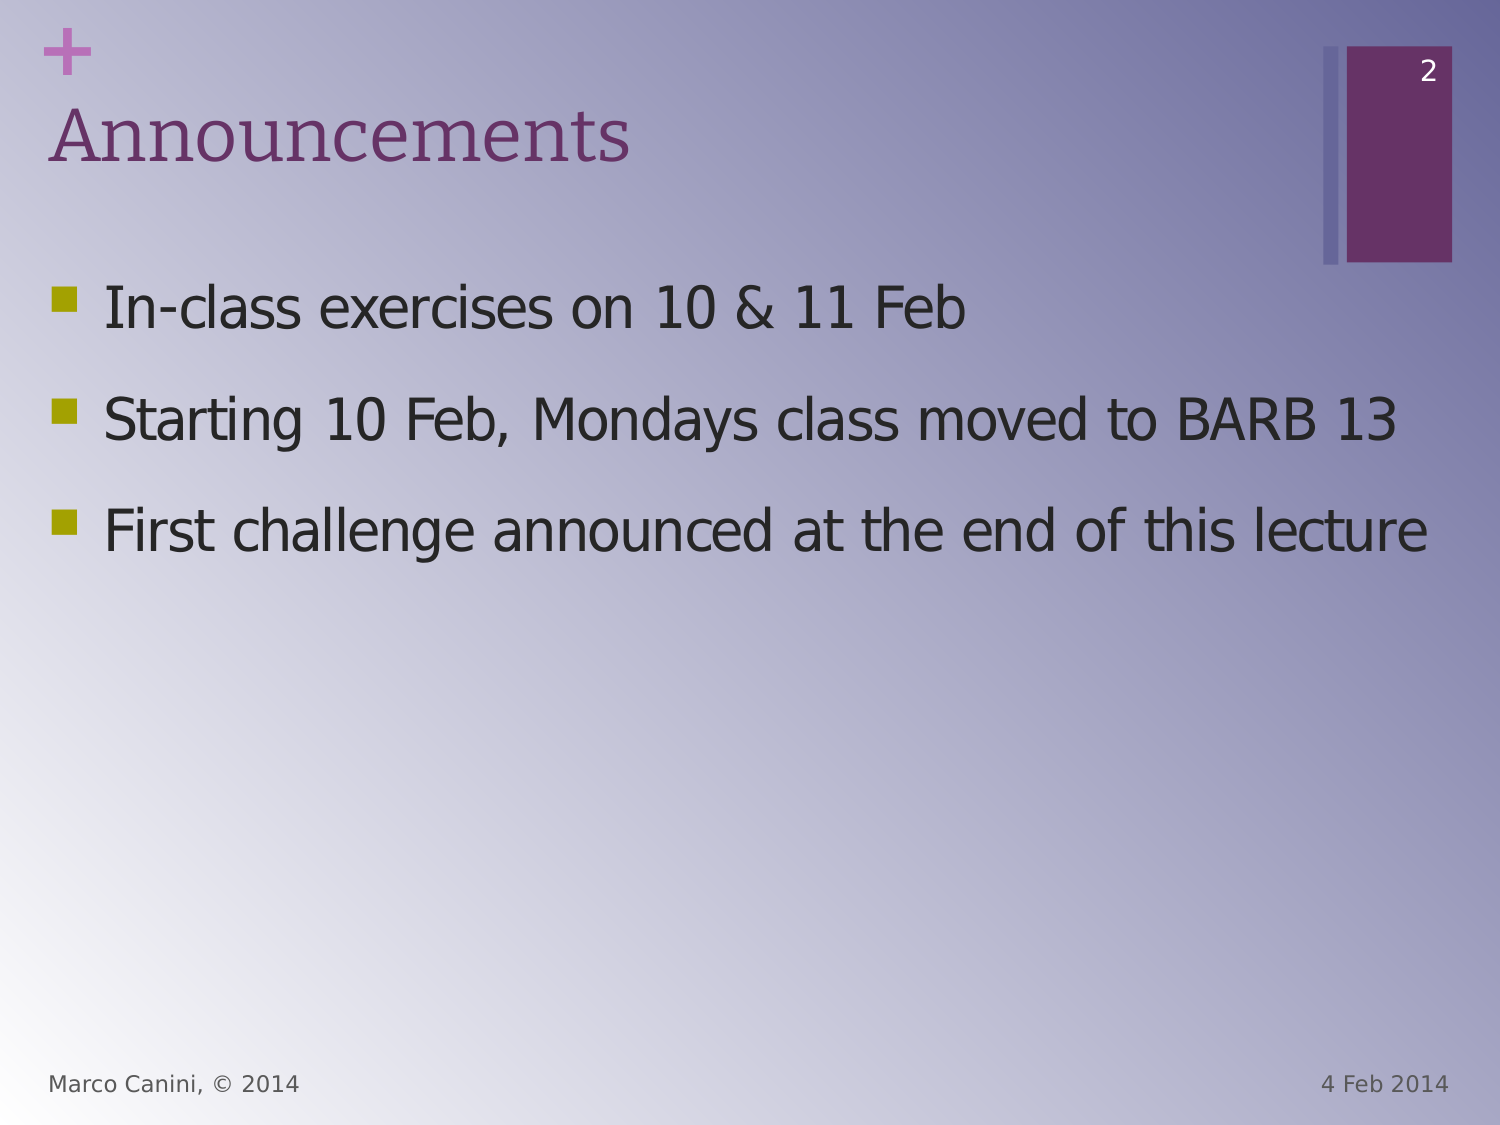

2
# Announcements
In-class exercises on 10 & 11 Feb
Starting 10 Feb, Mondays class moved to BARB 13
First challenge announced at the end of this lecture
Marco Canini, © 2014
4 Feb 2014